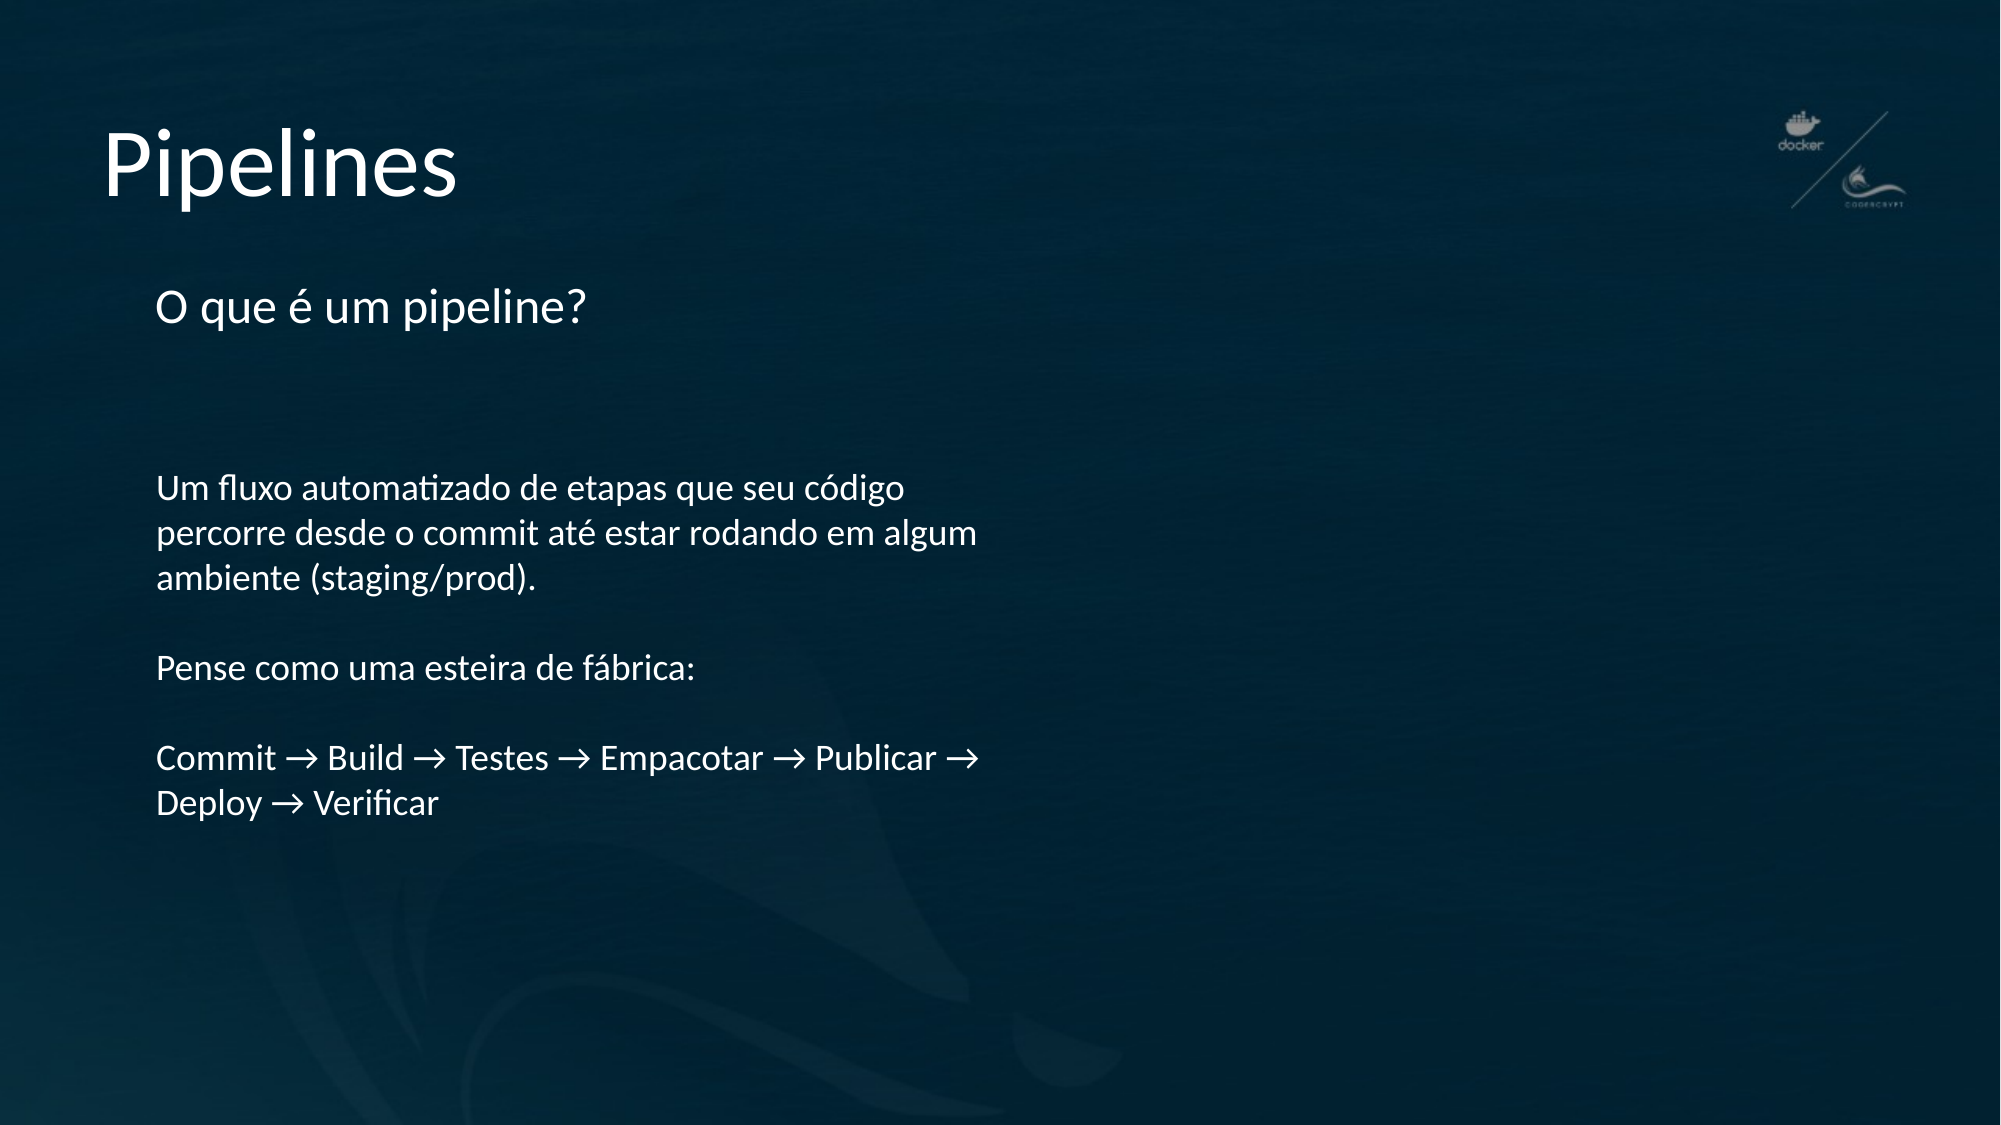

# Pipelines
O que é um pipeline?
Um fluxo automatizado de etapas que seu código percorre desde o commit até estar rodando em algum ambiente (staging/prod).

Pense como uma esteira de fábrica:

Commit → Build → Testes → Empacotar → Publicar → Deploy → Verificar